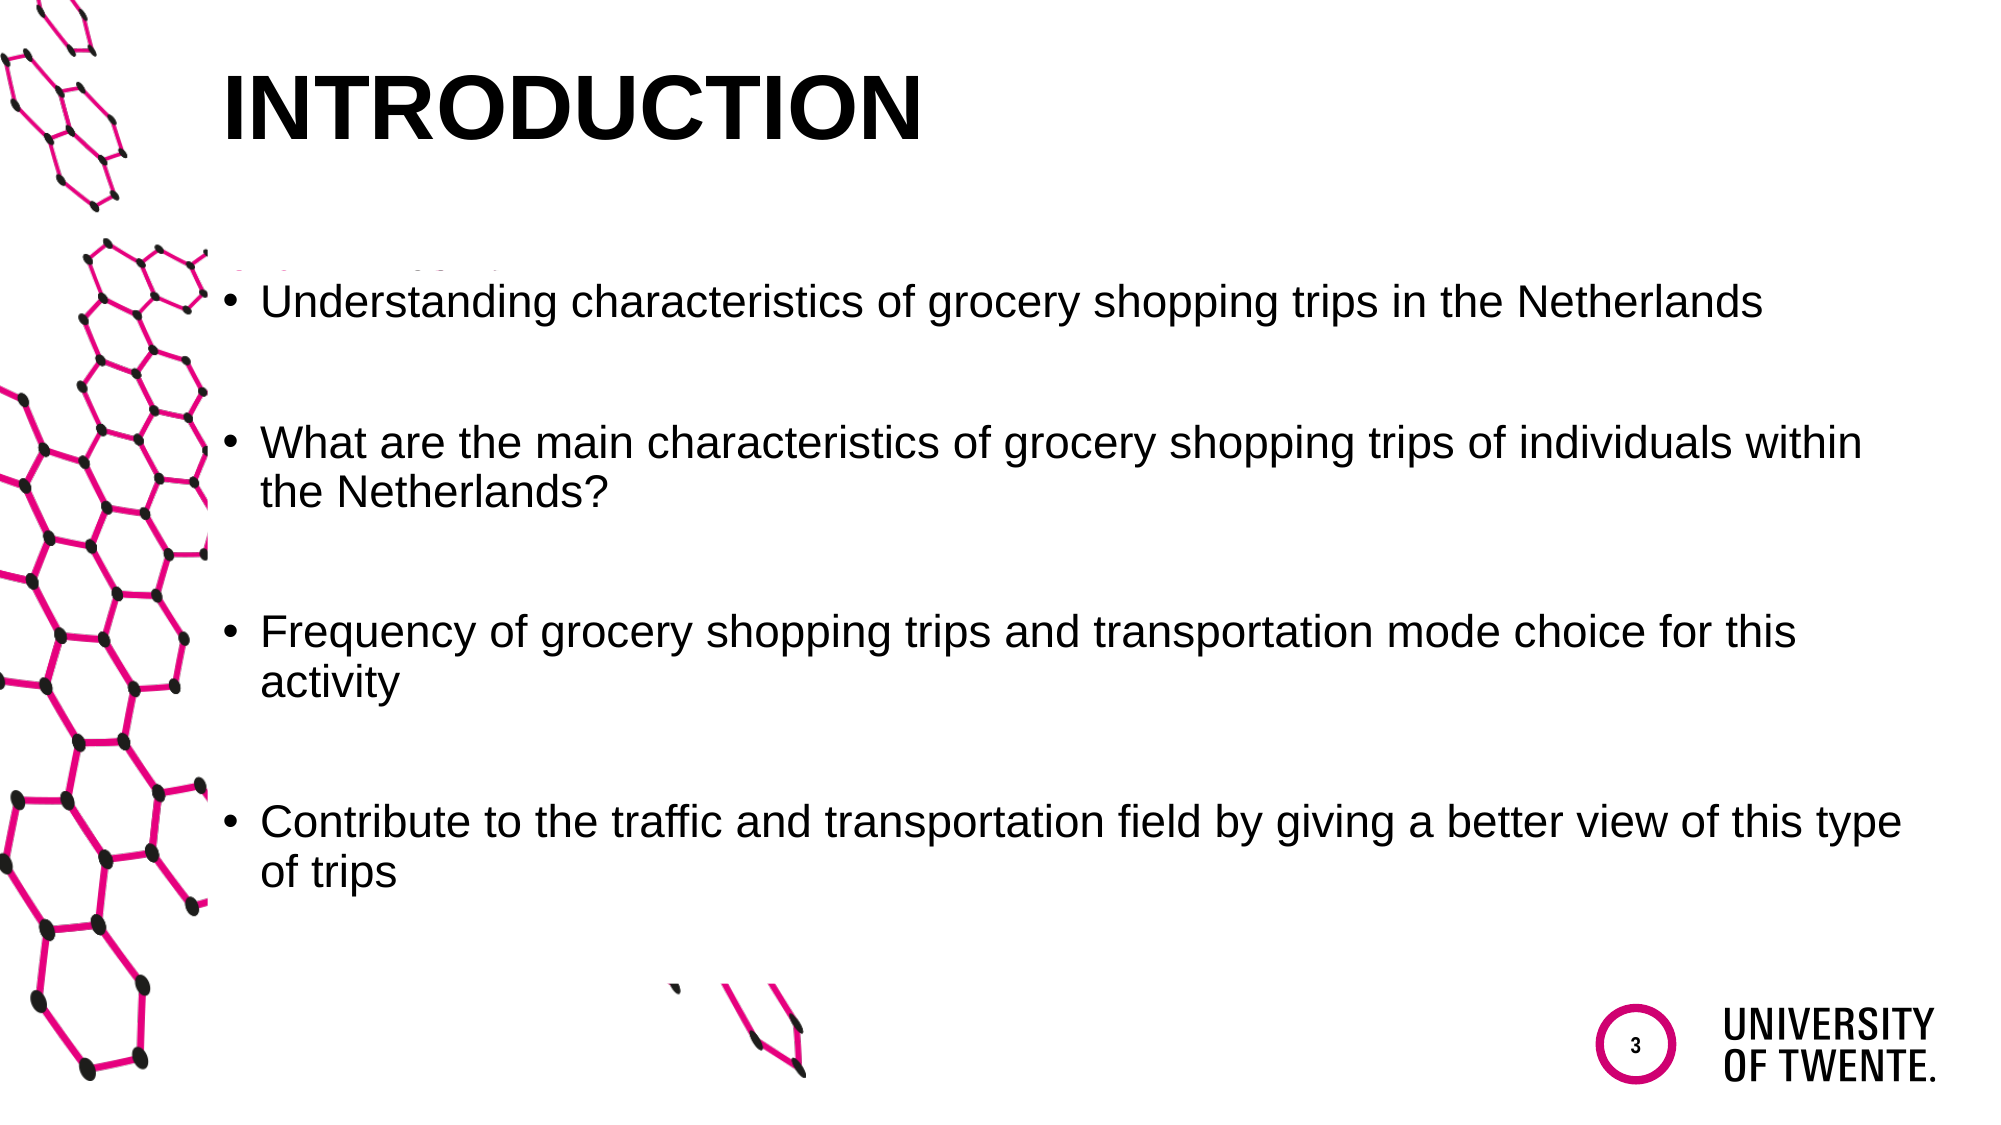

# INTRODUCTION
Understanding characteristics of grocery shopping trips in the Netherlands

What are the main characteristics of grocery shopping trips of individuals within the Netherlands?

Frequency of grocery shopping trips and transportation mode choice for this activity

Contribute to the traffic and transportation field by giving a better view of this type of trips

3